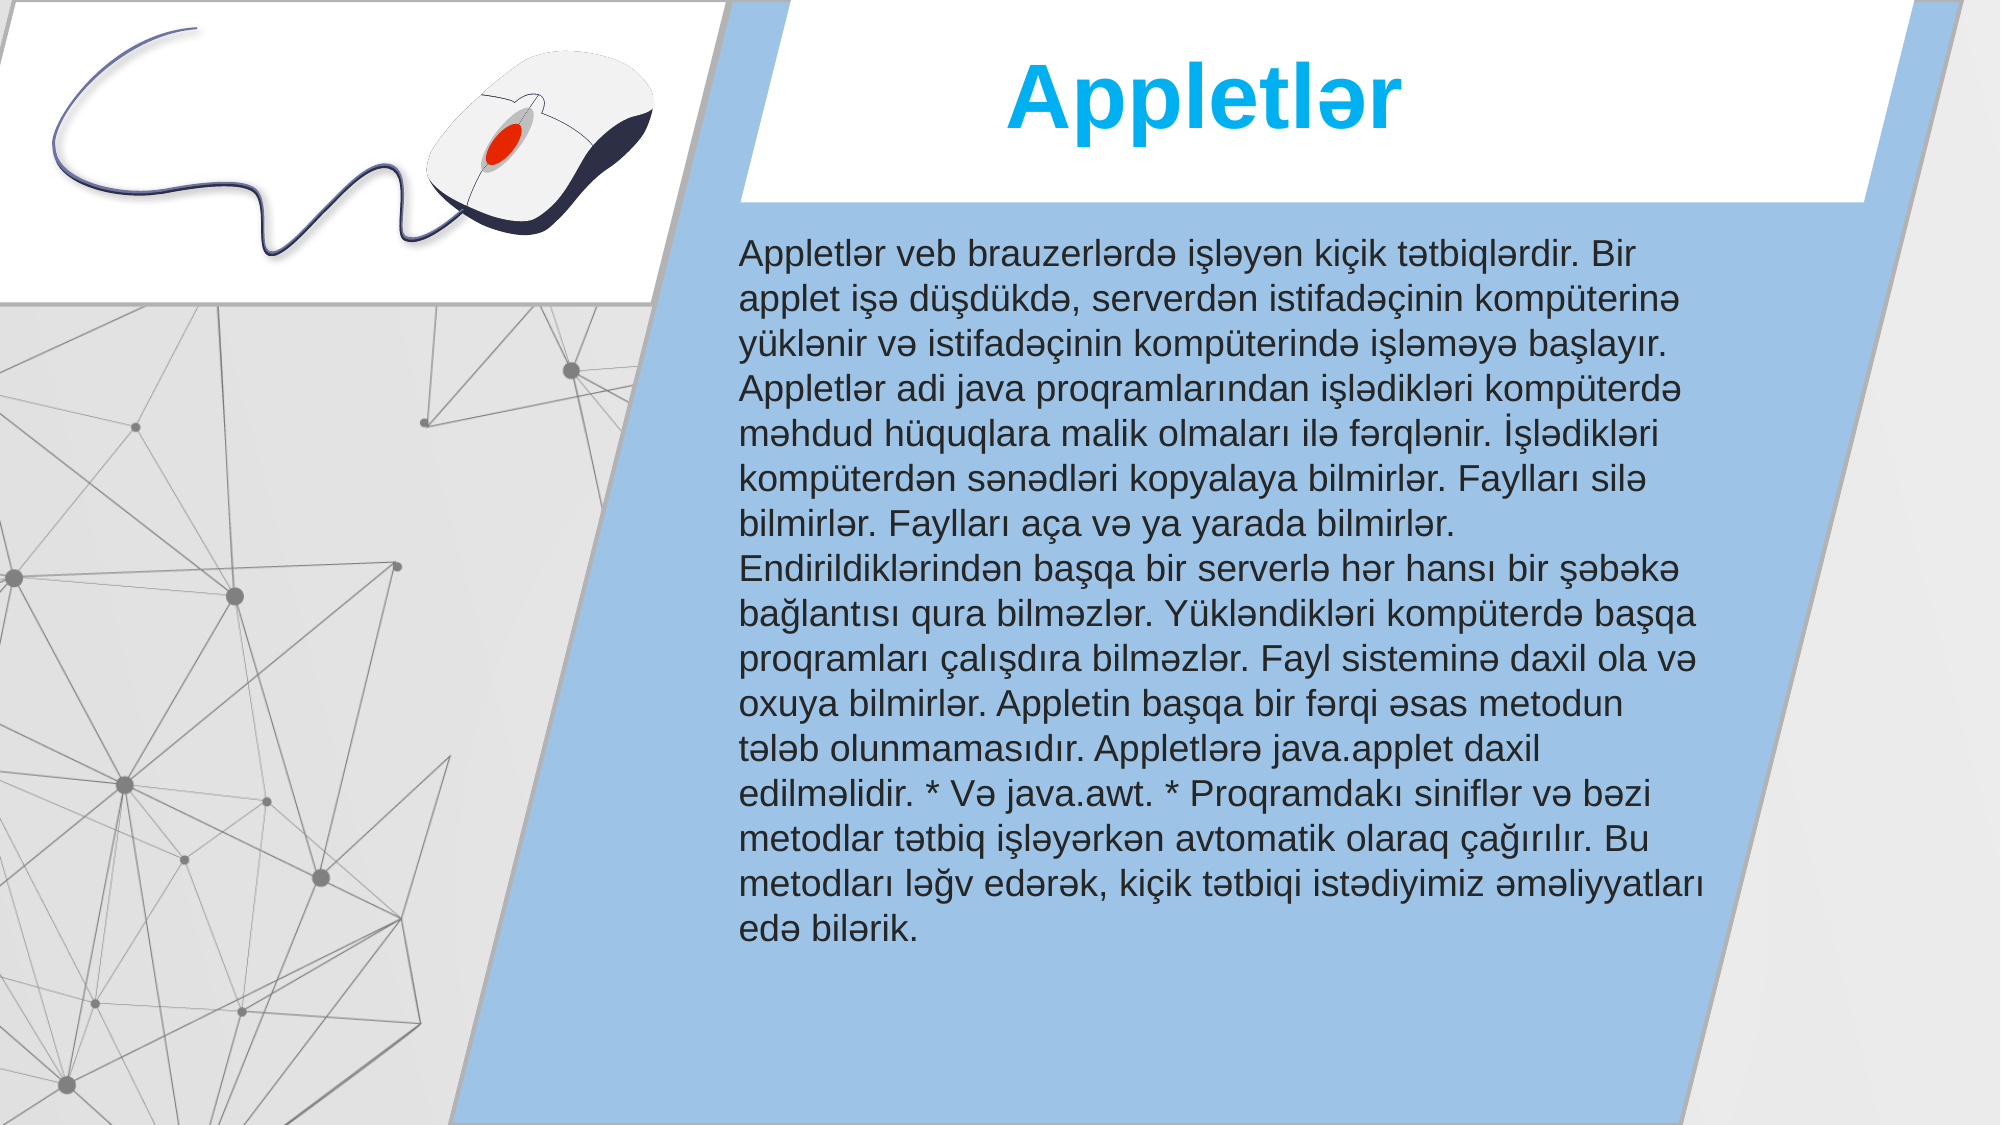

Appletlər

Appletlər veb brauzerlərdə işləyən kiçik tətbiqlərdir. Bir applet işə düşdükdə, serverdən istifadəçinin kompüterinə yüklənir və istifadəçinin kompüterində işləməyə başlayır. Appletlər adi java proqramlarından işlədikləri kompüterdə məhdud hüquqlara malik olmaları ilə fərqlənir. İşlədikləri kompüterdən sənədləri kopyalaya bilmirlər. Faylları silə bilmirlər. Faylları aça və ya yarada bilmirlər. Endirildiklərindən başqa bir serverlə hər hansı bir şəbəkə bağlantısı qura bilməzlər. Yükləndikləri kompüterdə başqa proqramları çalışdıra bilməzlər. Fayl sisteminə daxil ola və oxuya bilmirlər. Appletin başqa bir fərqi əsas metodun tələb olunmamasıdır. Appletlərə java.applet daxil edilməlidir. * Və java.awt. * Proqramdakı siniflər və bəzi metodlar tətbiq işləyərkən avtomatik olaraq çağırılır. Bu metodları ləğv edərək, kiçik tətbiqi istədiyimiz əməliyyatları edə bilərik.